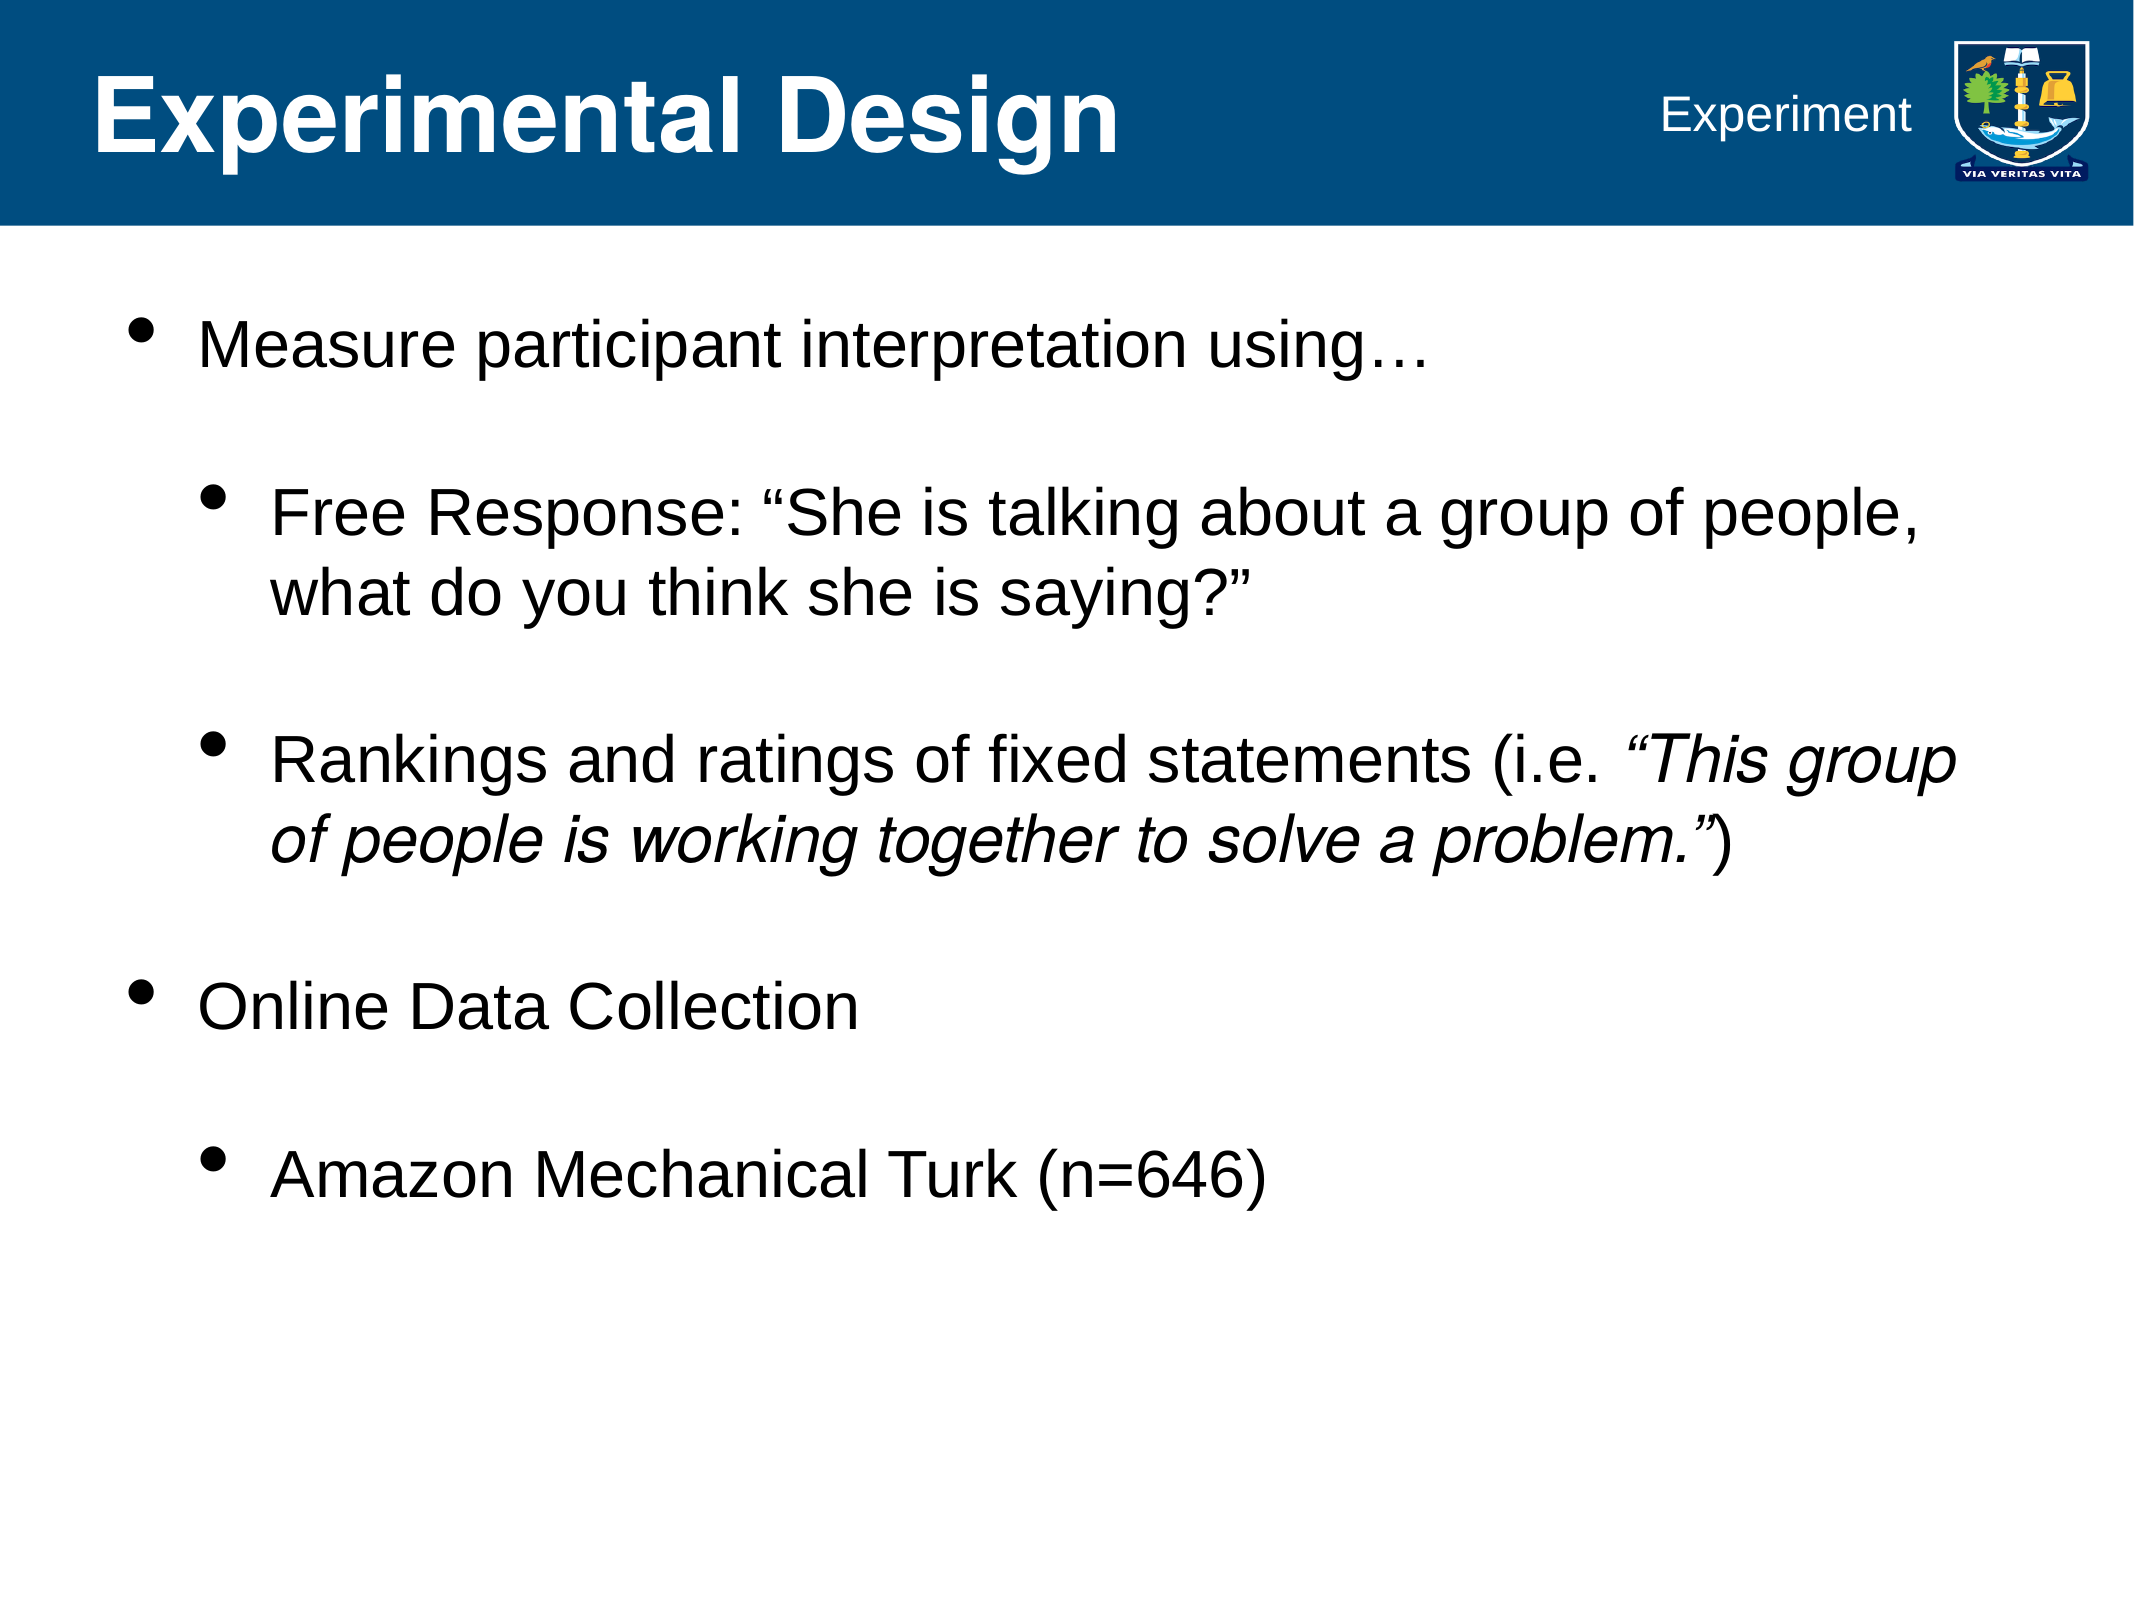

Experimental Design
Experiment
Measure participant interpretation using…
Free Response: “She is talking about a group of people, what do you think she is saying?”
Rankings and ratings of fixed statements (i.e. “This group of people is working together to solve a problem.”)
Online Data Collection
Amazon Mechanical Turk (n=646)
10